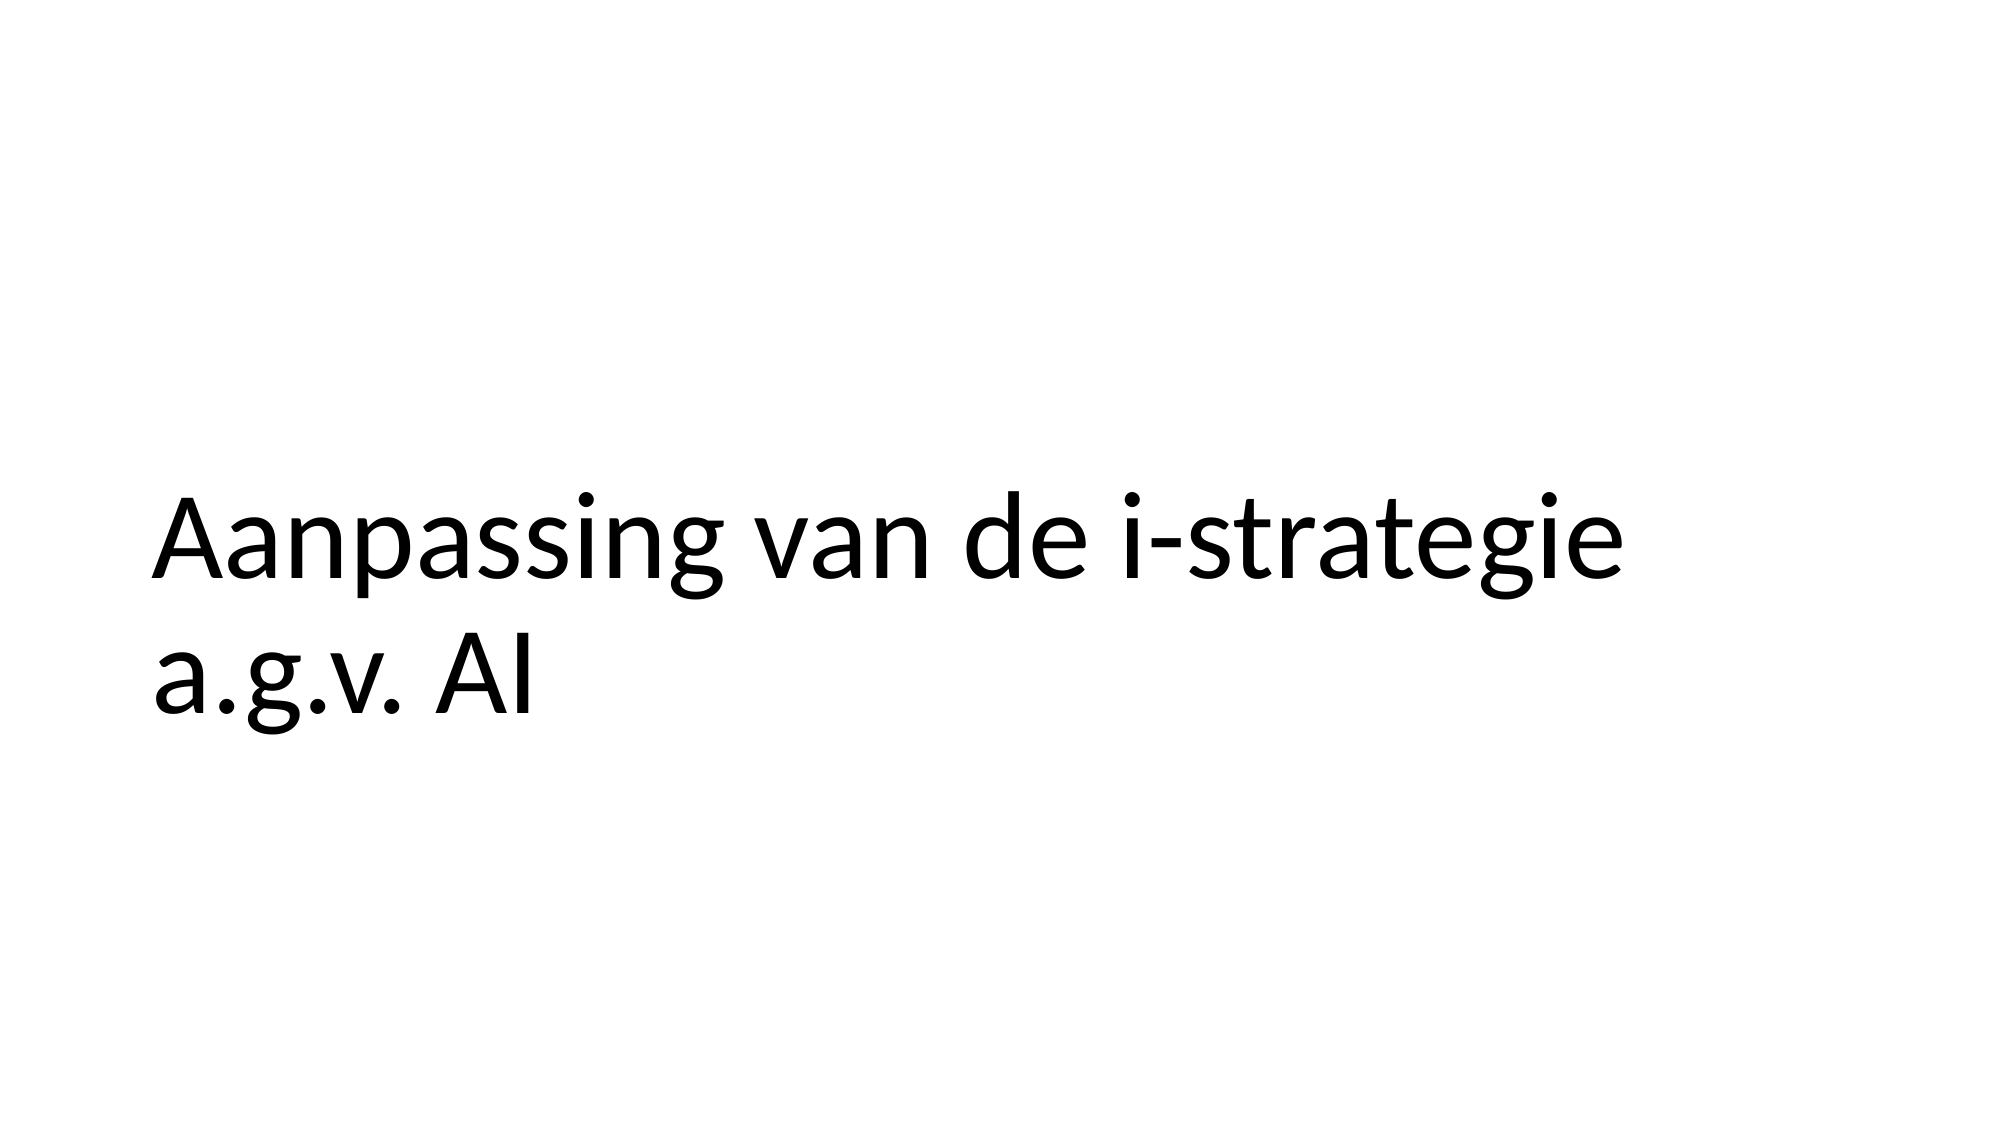

# Aanpassing van de i-strategie a.g.v. AI